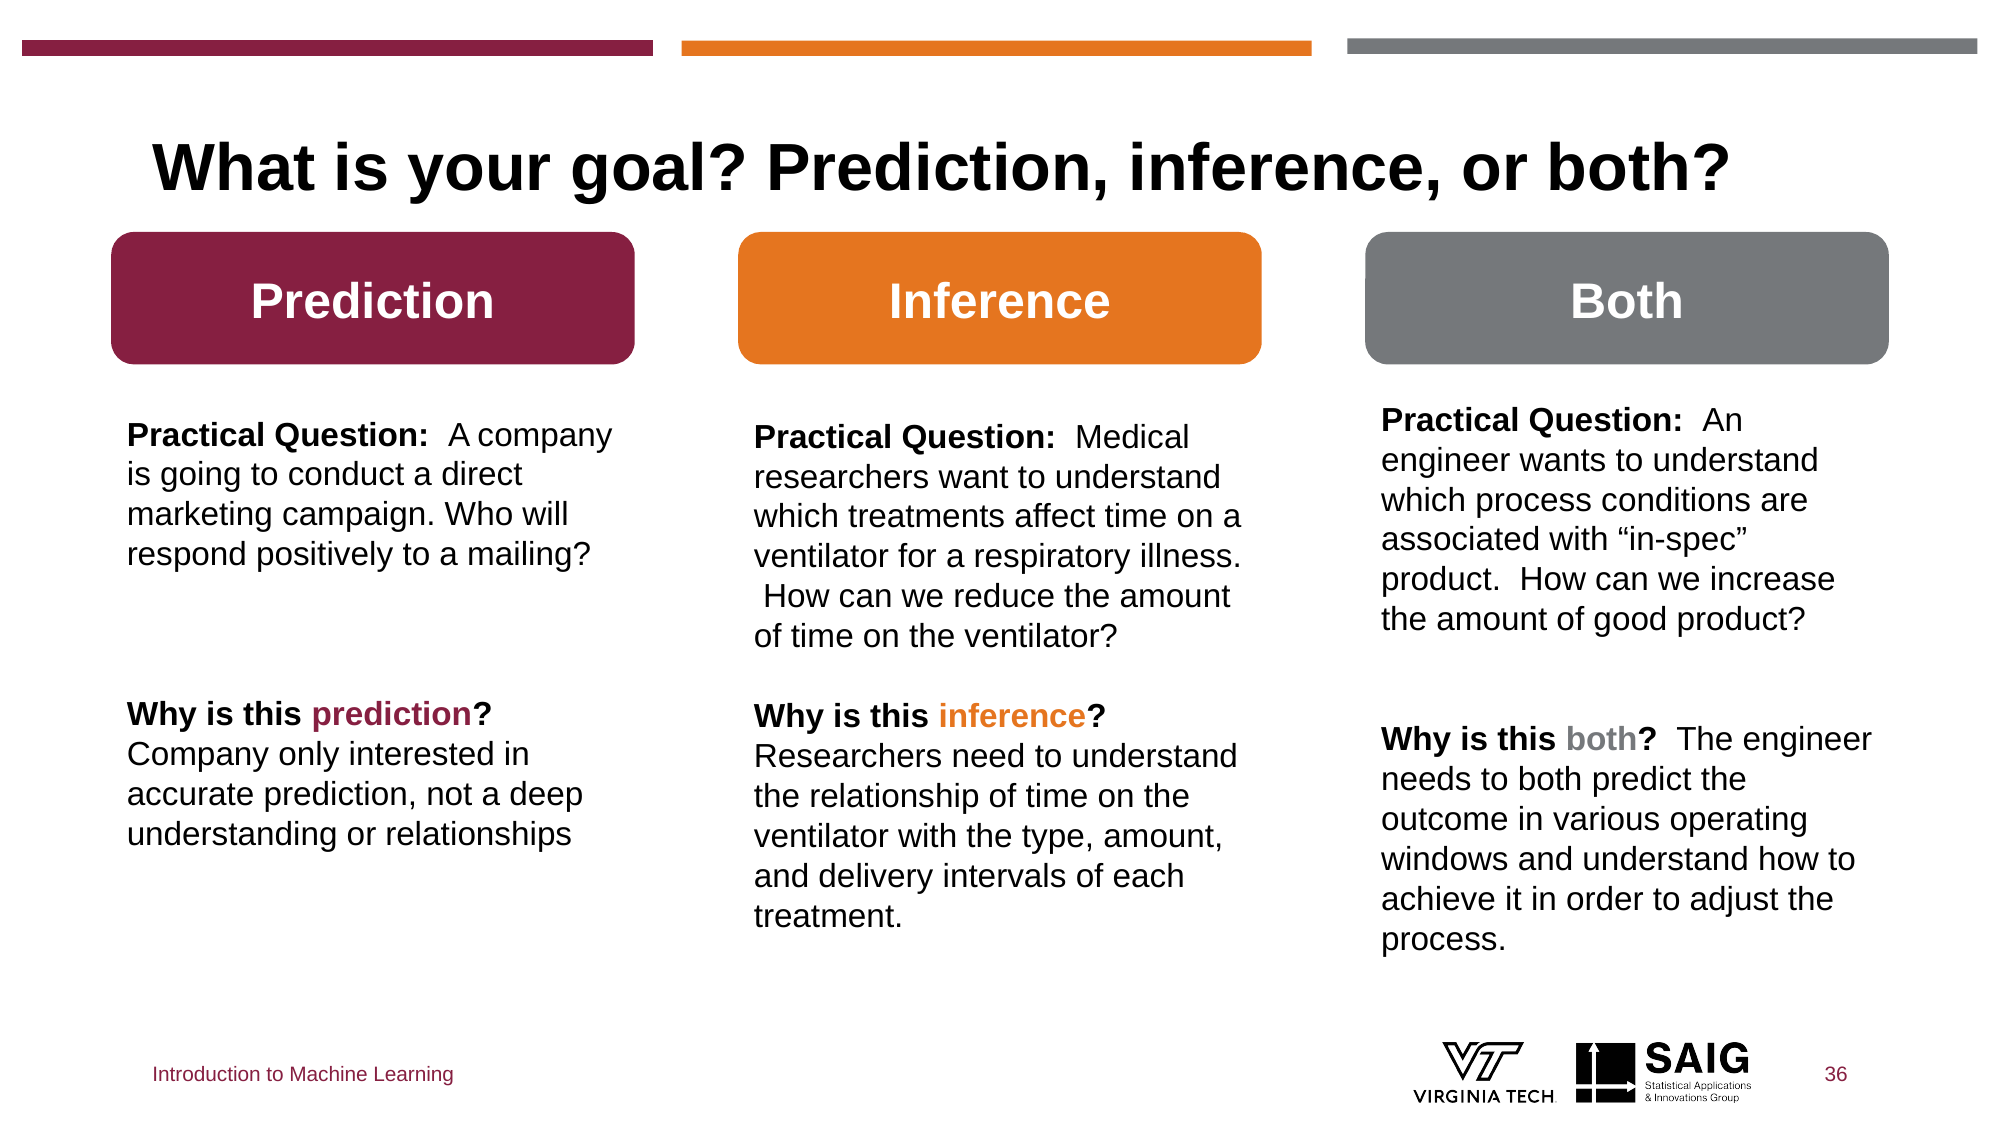

# What is your goal? Prediction, inference, or both?
Both
Inference
Prediction
Practical Question:  An engineer wants to understand which process conditions are associated with “in-spec” product.  How can we increase the amount of good product?

Why is this both?  The engineer needs to both predict the outcome in various operating windows and understand how to achieve it in order to adjust the process.

Practical Question:  A company is going to conduct a direct marketing campaign. Who will respond positively to a mailing?

Why is this prediction?  Company only interested in accurate prediction, not a deep understanding or relationships

Practical Question:  Medical researchers want to understand which treatments affect time on a ventilator for a respiratory illness.  How can we reduce the amount of time on the ventilator?

Why is this inference?  Researchers need to understand the relationship of time on the ventilator with the type, amount, and delivery intervals of each treatment.
Introduction to Machine Learning
36